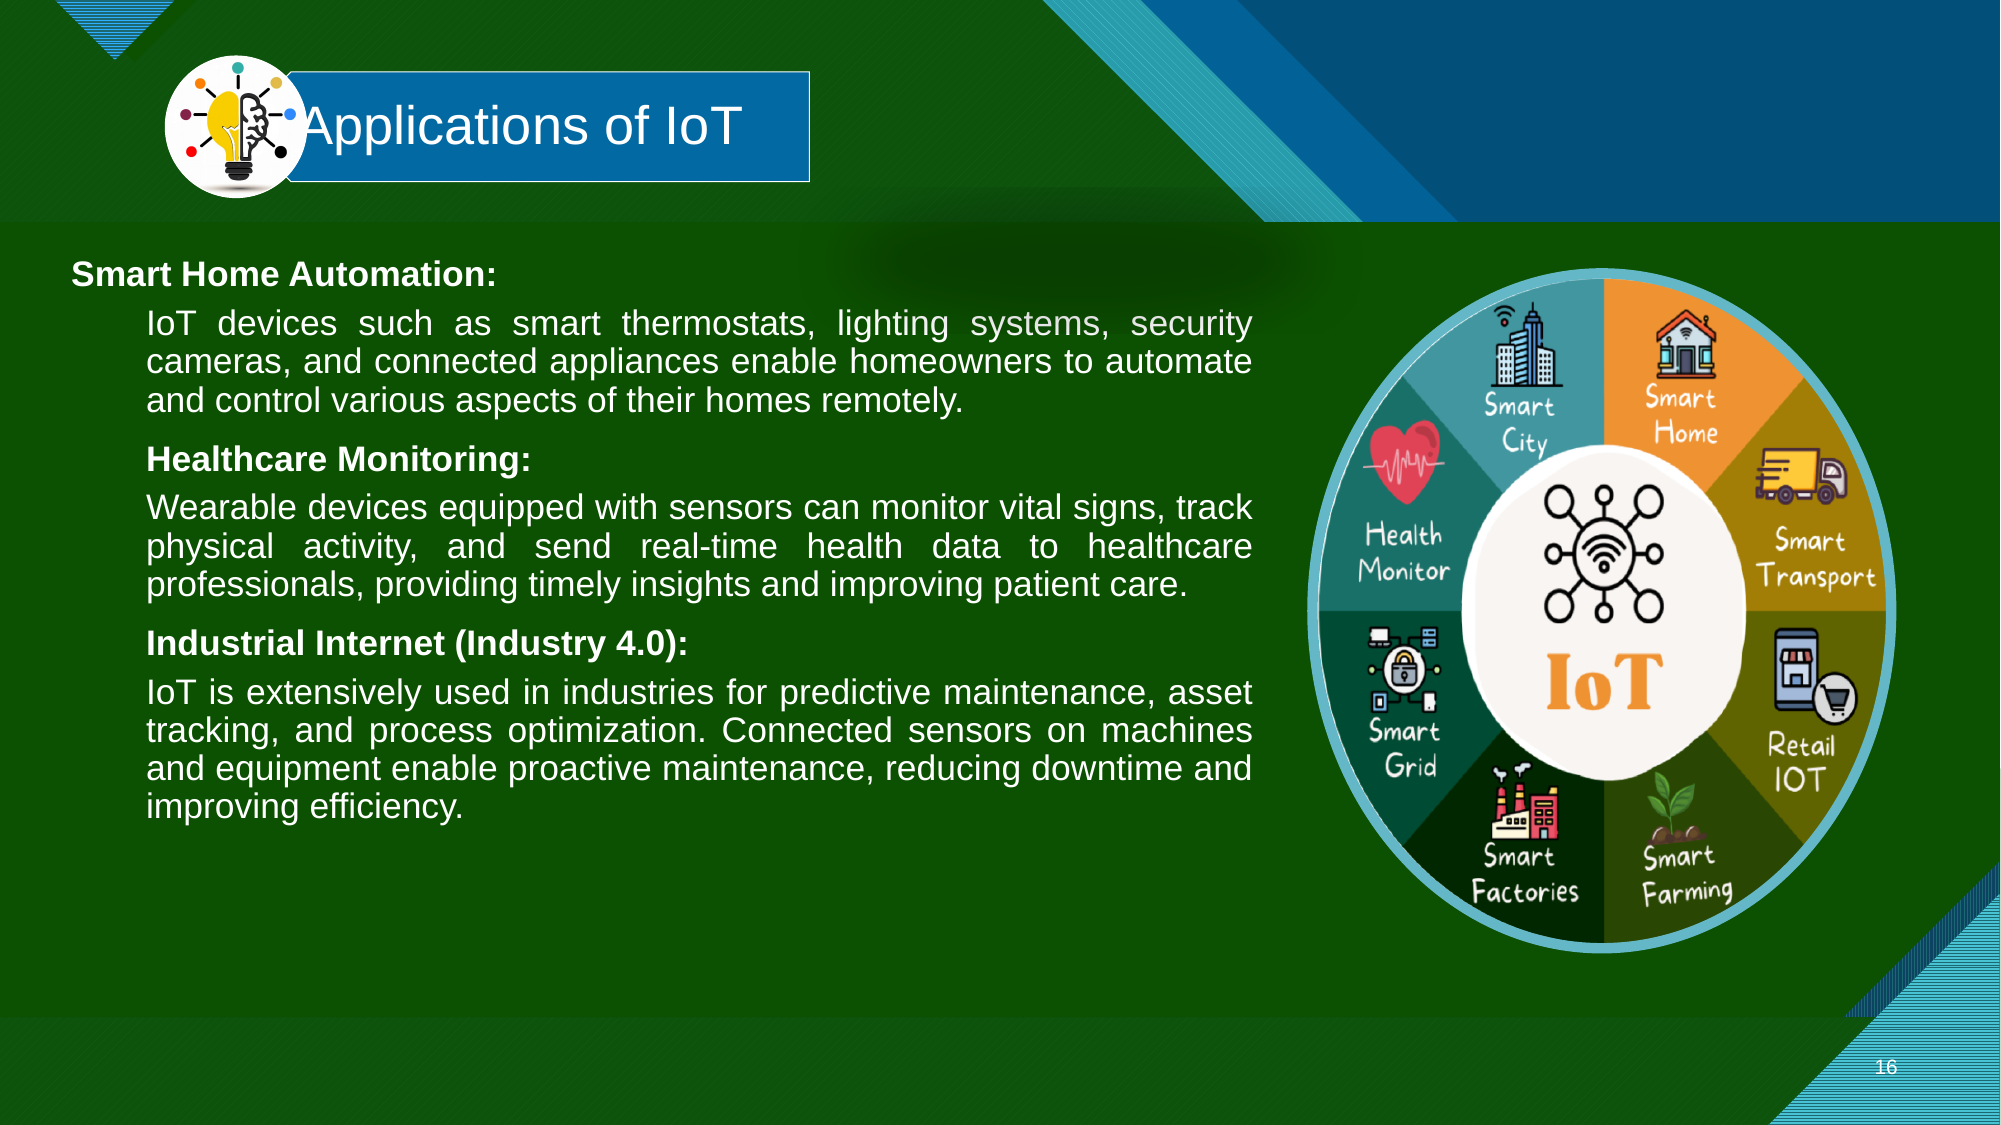

Applications of IoT
# Smart Home Automation:
IoT devices such as smart thermostats, lighting systems, security cameras, and connected appliances enable homeowners to automate and control various aspects of their homes remotely.
Healthcare Monitoring:
Wearable devices equipped with sensors can monitor vital signs, track physical activity, and send real-time health data to healthcare professionals, providing timely insights and improving patient care.
Industrial Internet (Industry 4.0):
IoT is extensively used in industries for predictive maintenance, asset tracking, and process optimization. Connected sensors on machines and equipment enable proactive maintenance, reducing downtime and improving efficiency.

16